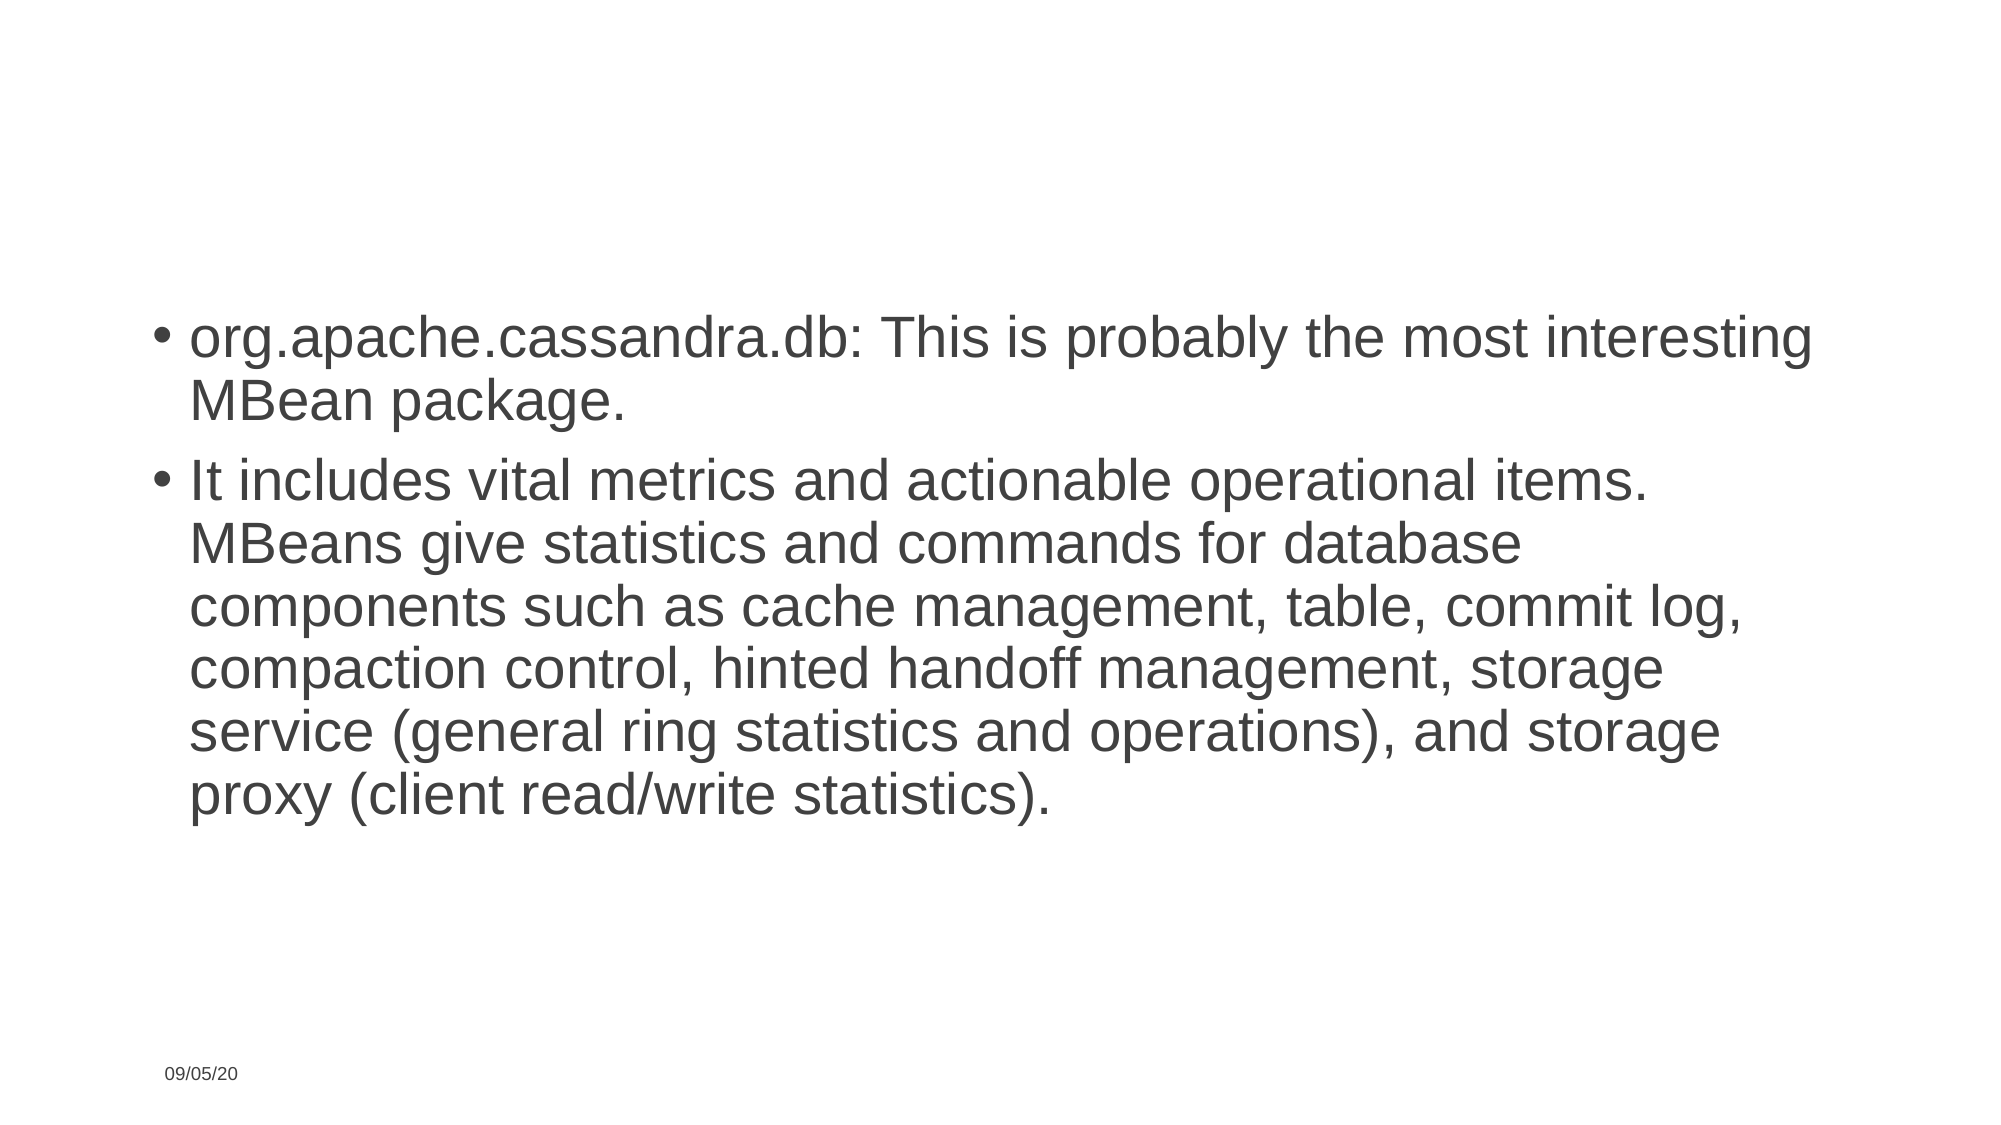

#
org.apache.cassandra.db: This is probably the most interesting MBean package.
It includes vital metrics and actionable operational items.  MBeans give statistics and commands for database components such as cache management, table, commit log, compaction control, hinted handoff management, storage service (general ring statistics and operations), and storage proxy (client read/write statistics).
09/05/20